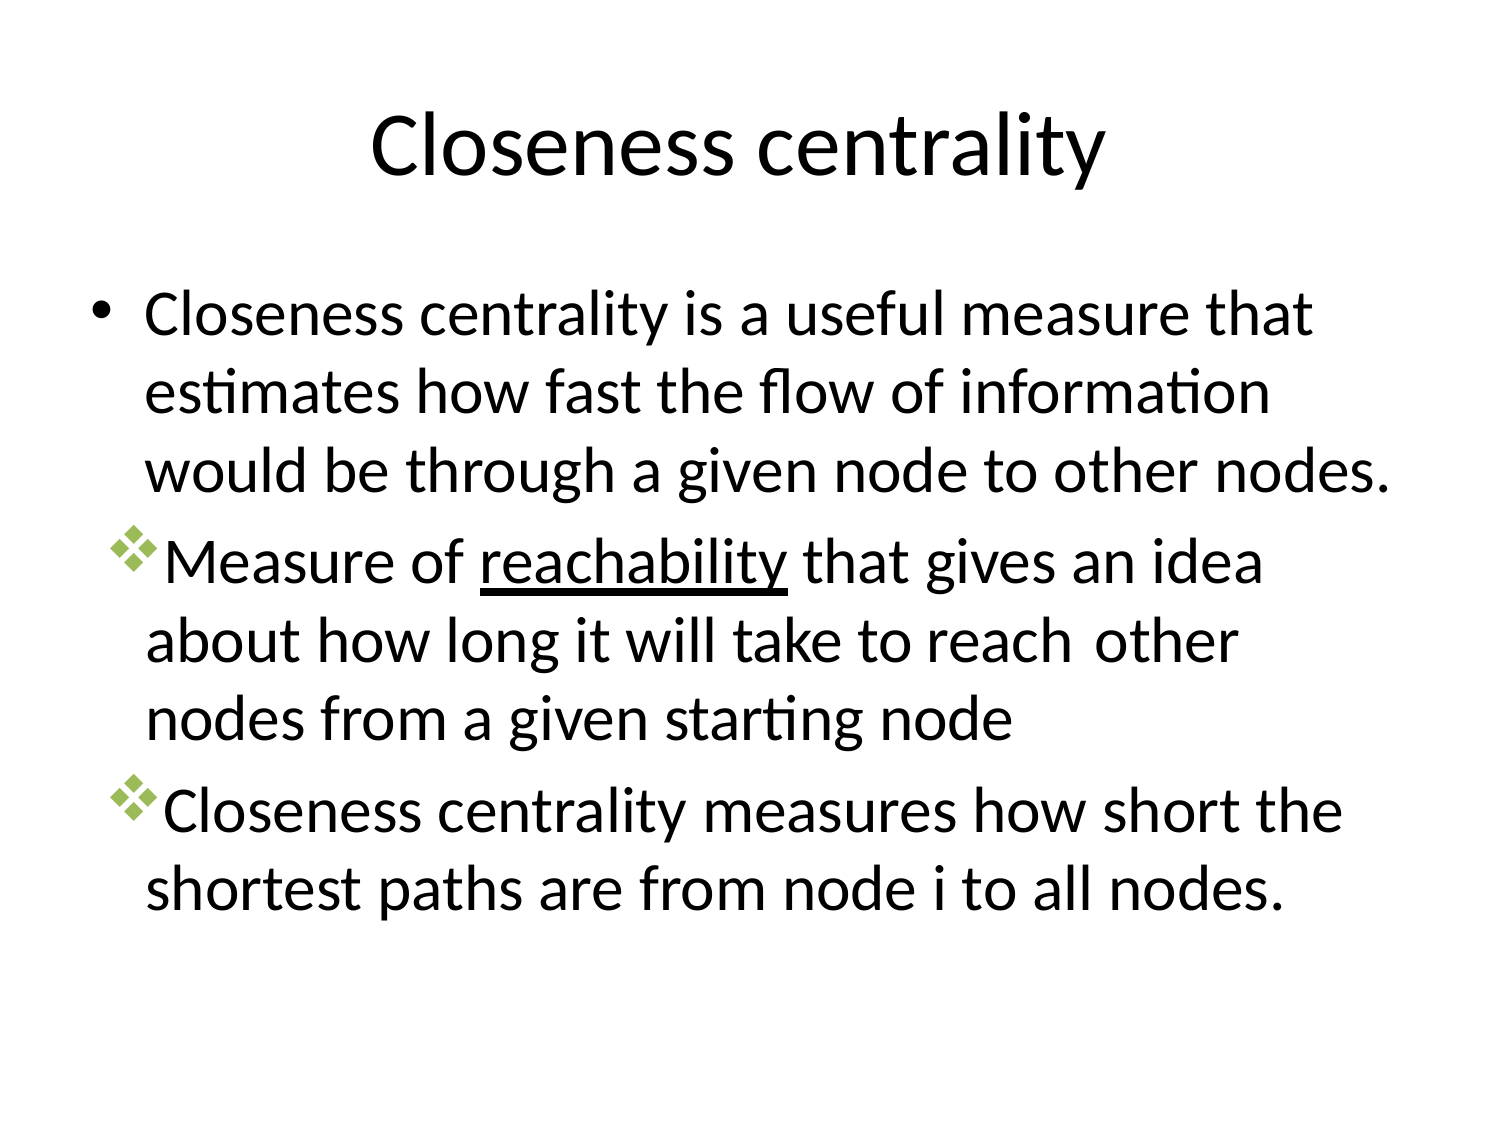

# Closeness centrality
Closeness centrality is a useful measure that estimates how fast the flow of information would be through a given node to other nodes.
Measure of reachability that gives an idea about how long it will take to reach other nodes from a given starting node
Closeness centrality measures how short the shortest paths are from node i to all nodes.